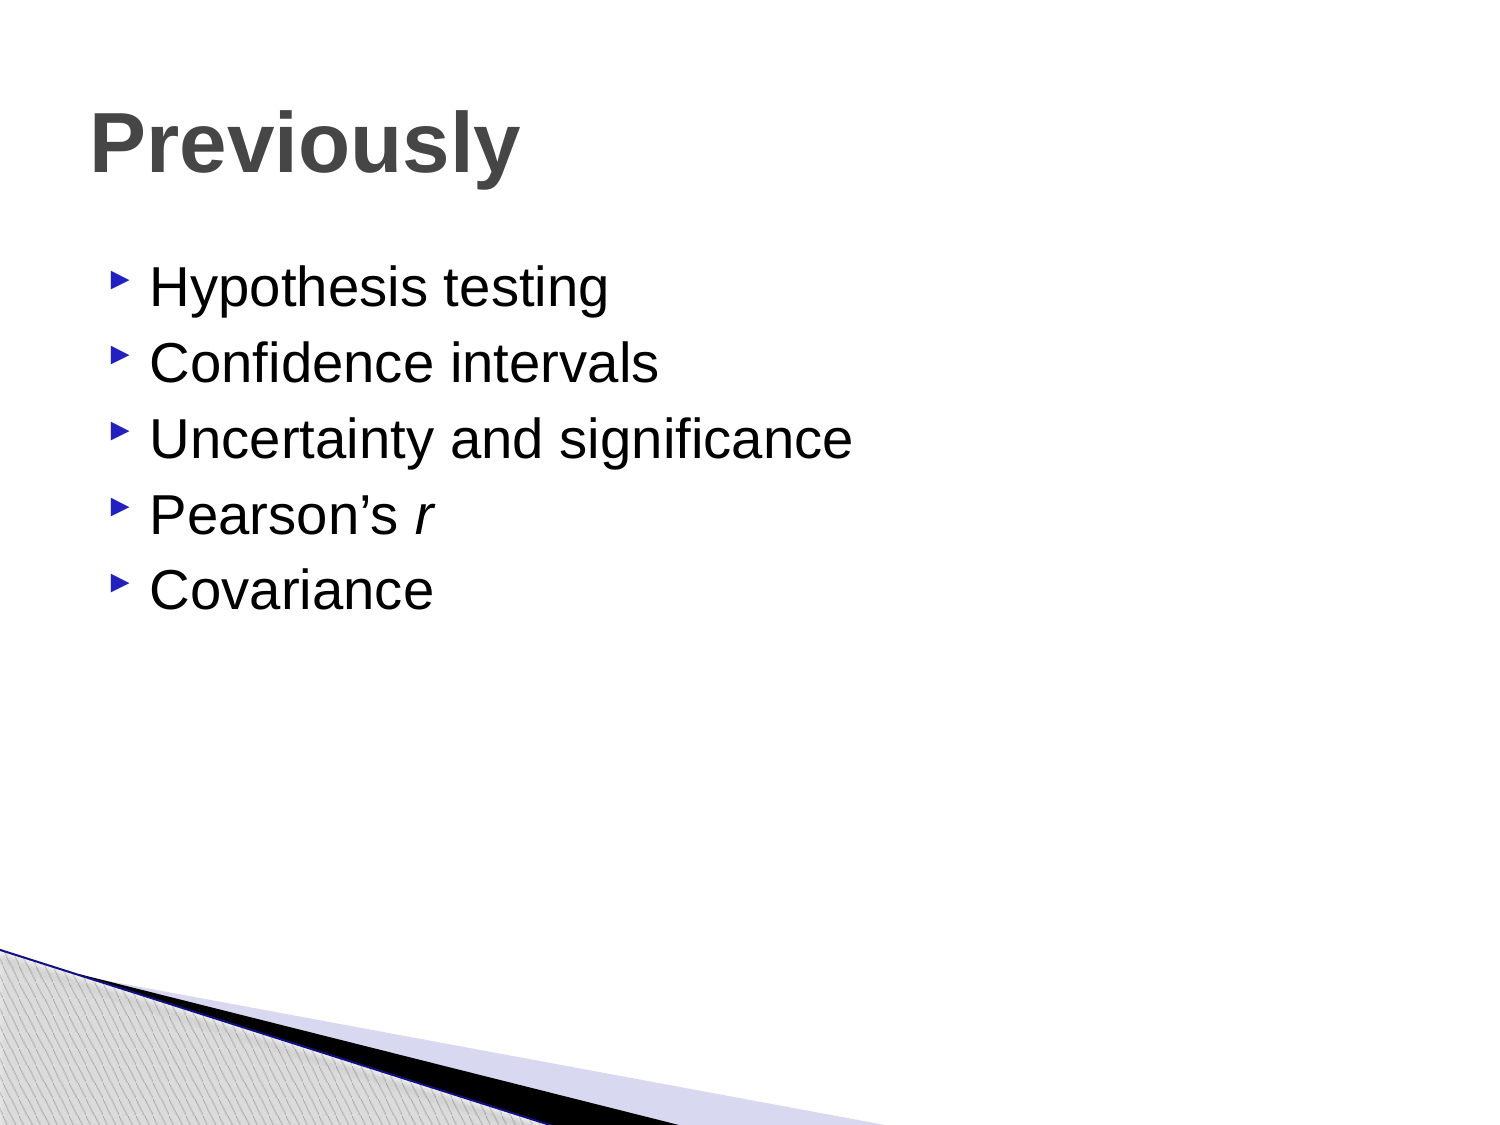

# Previously
Hypothesis testing
Confidence intervals
Uncertainty and significance
Pearson’s r
Covariance